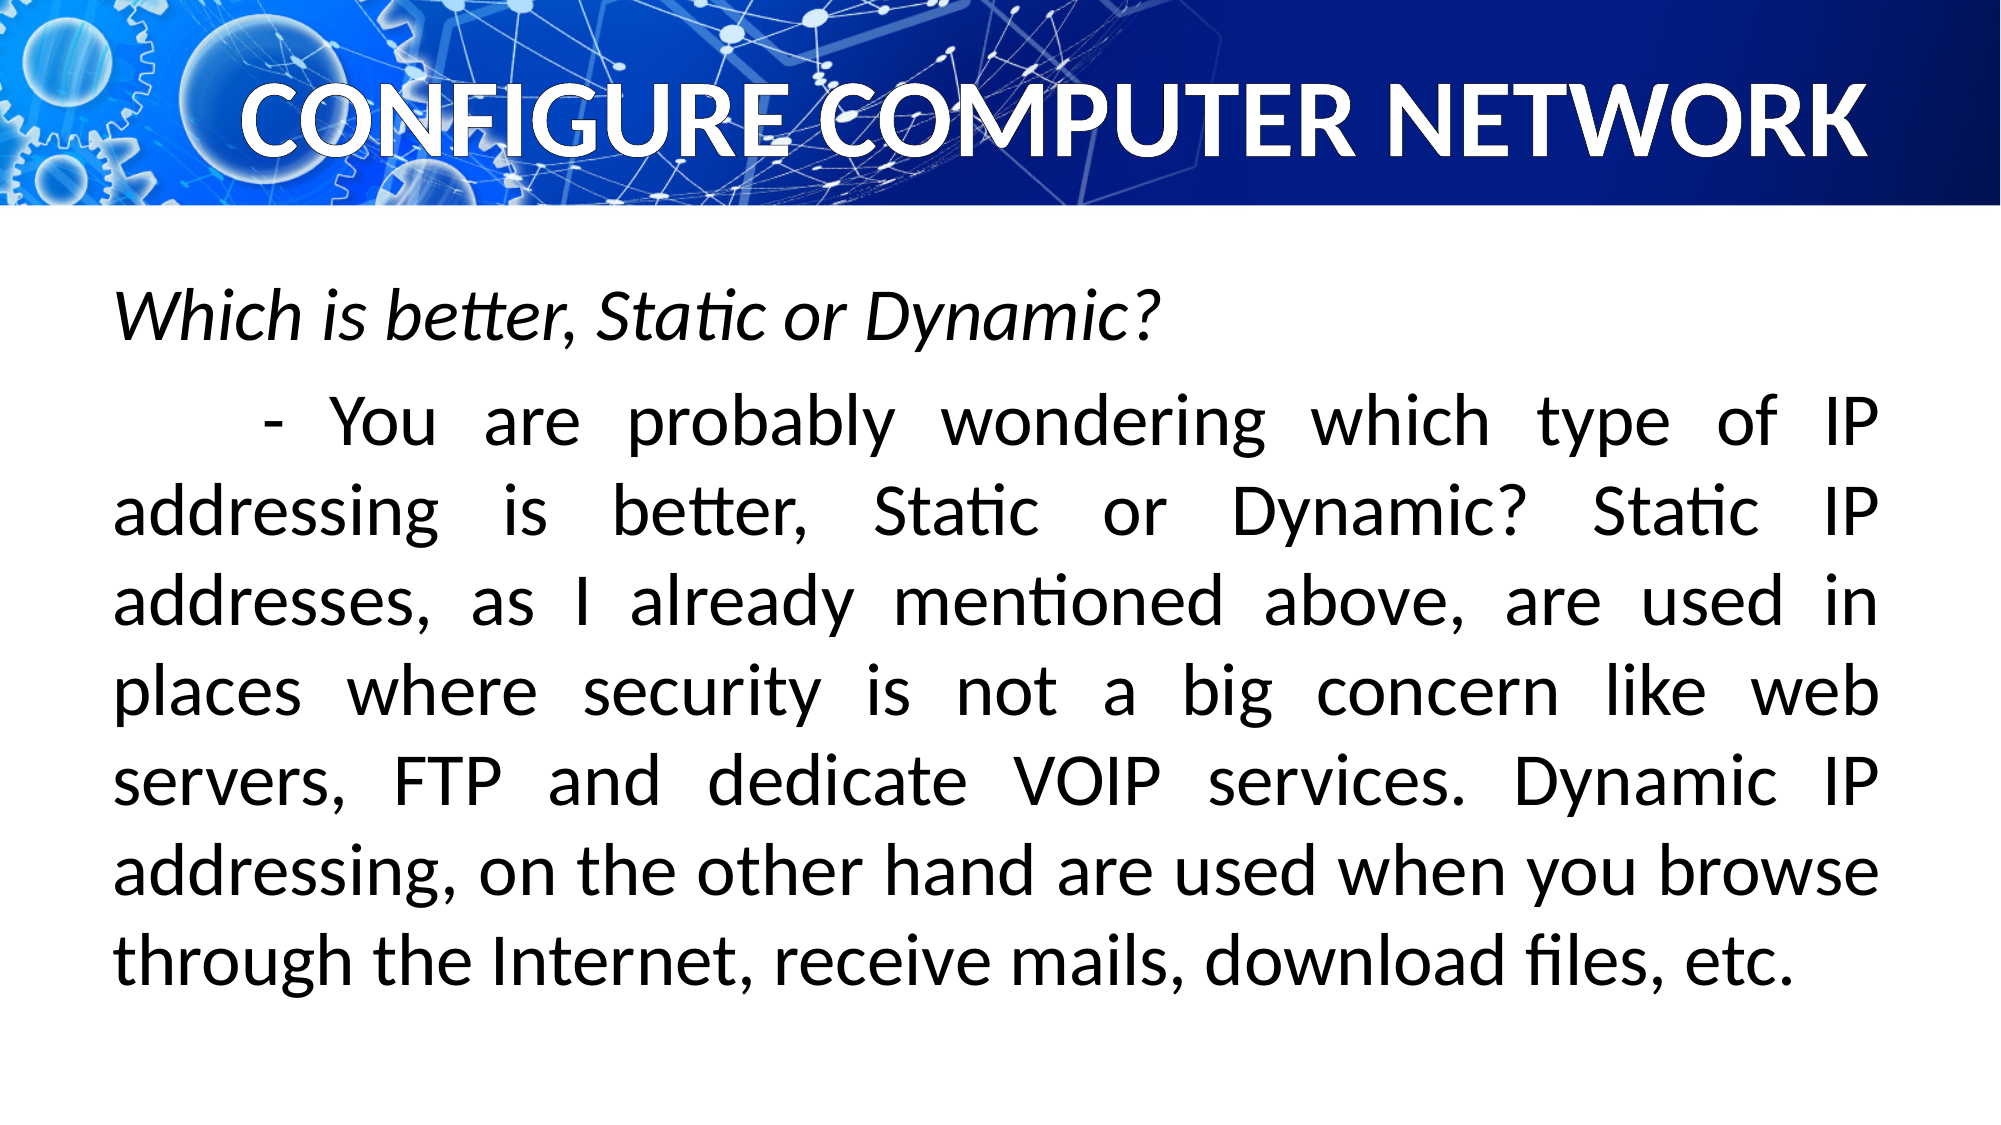

# CONFIGURE COMPUTER NETWORK
Which is better, Static or Dynamic?
	- You are probably wondering which type of IP addressing is better, Static or Dynamic? Static IP addresses, as I already mentioned above, are used in places where security is not a big concern like web servers, FTP and dedicate VOIP services. Dynamic IP addressing, on the other hand are used when you browse through the Internet, receive mails, download files, etc.